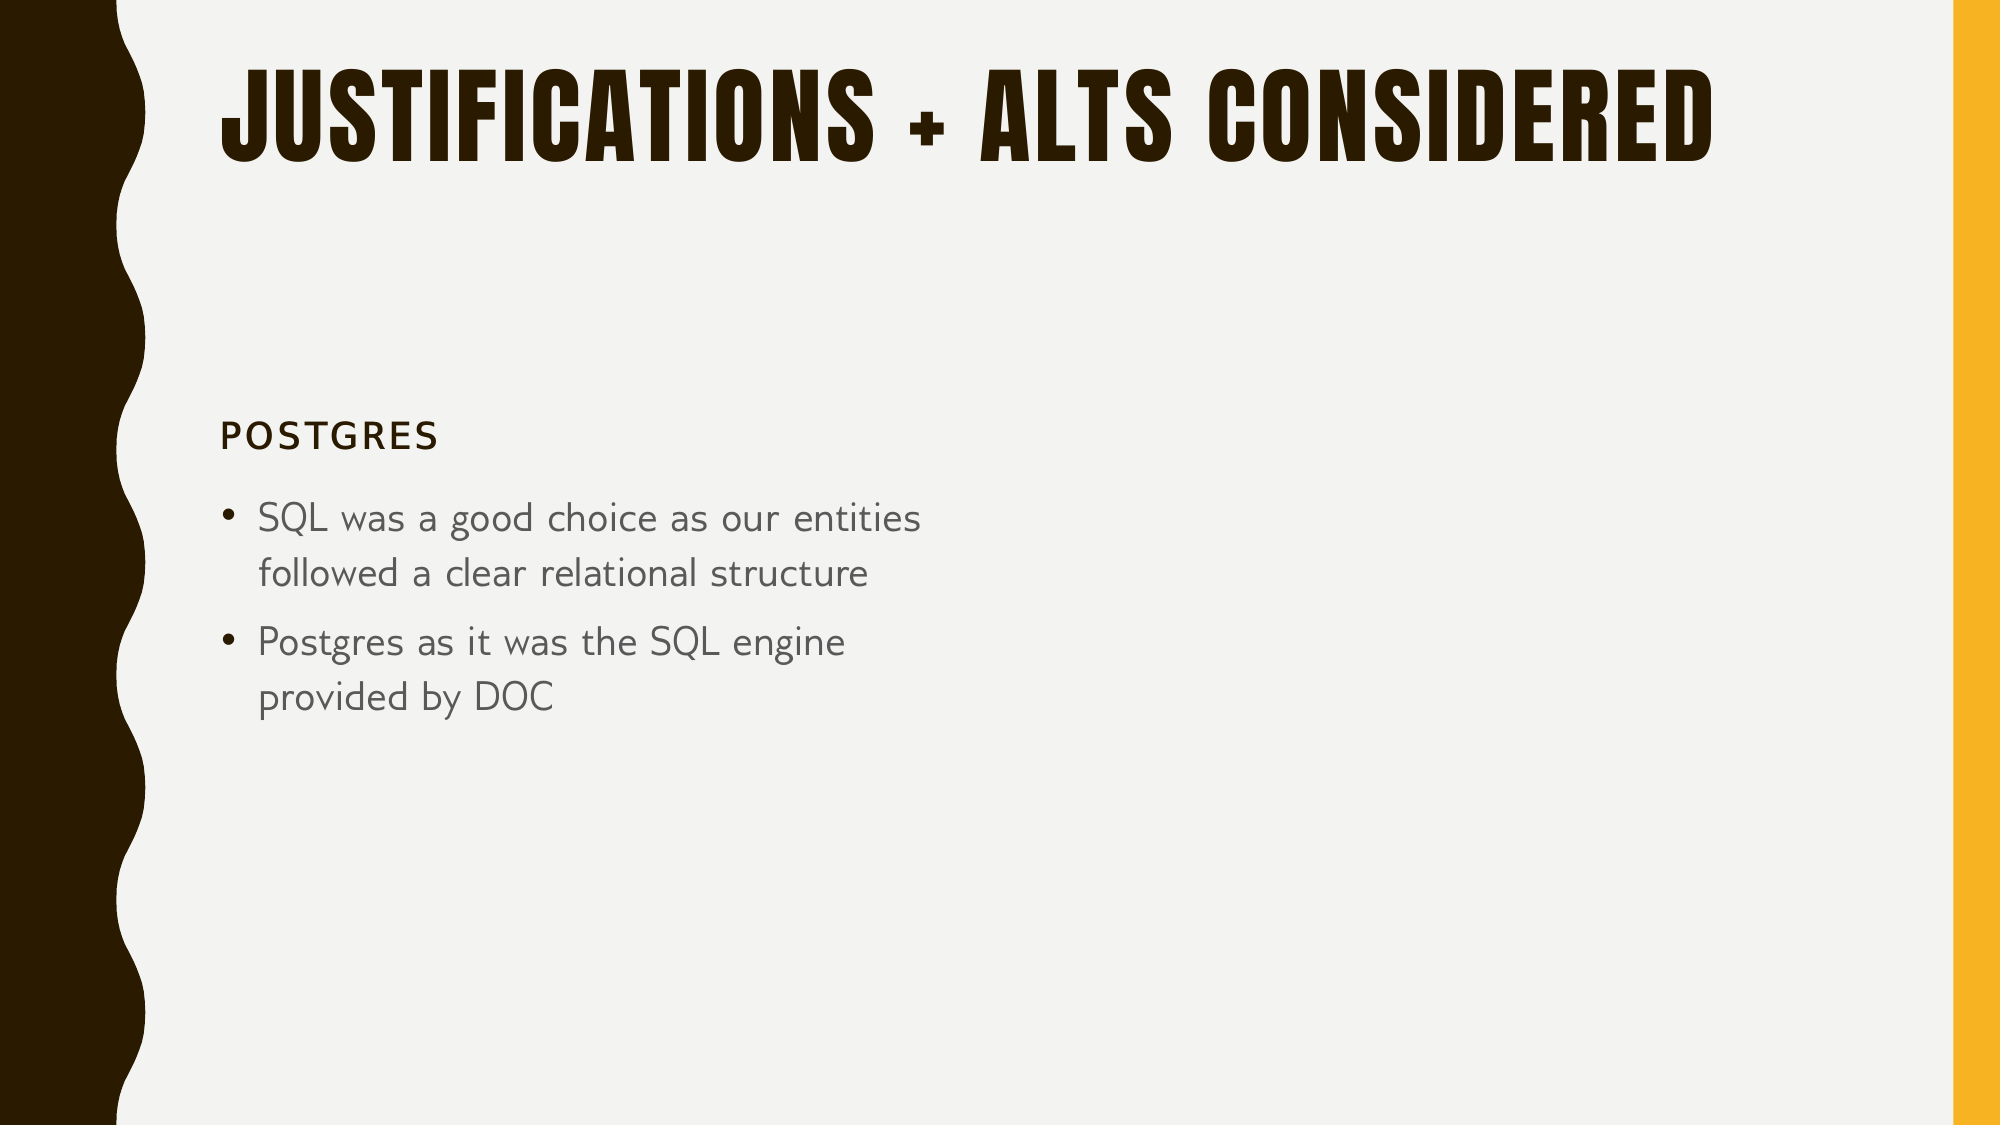

# Justifications + alts considered
Postgres
SQL was a good choice as our entities followed a clear relational structure
Postgres as it was the SQL engine provided by DOC